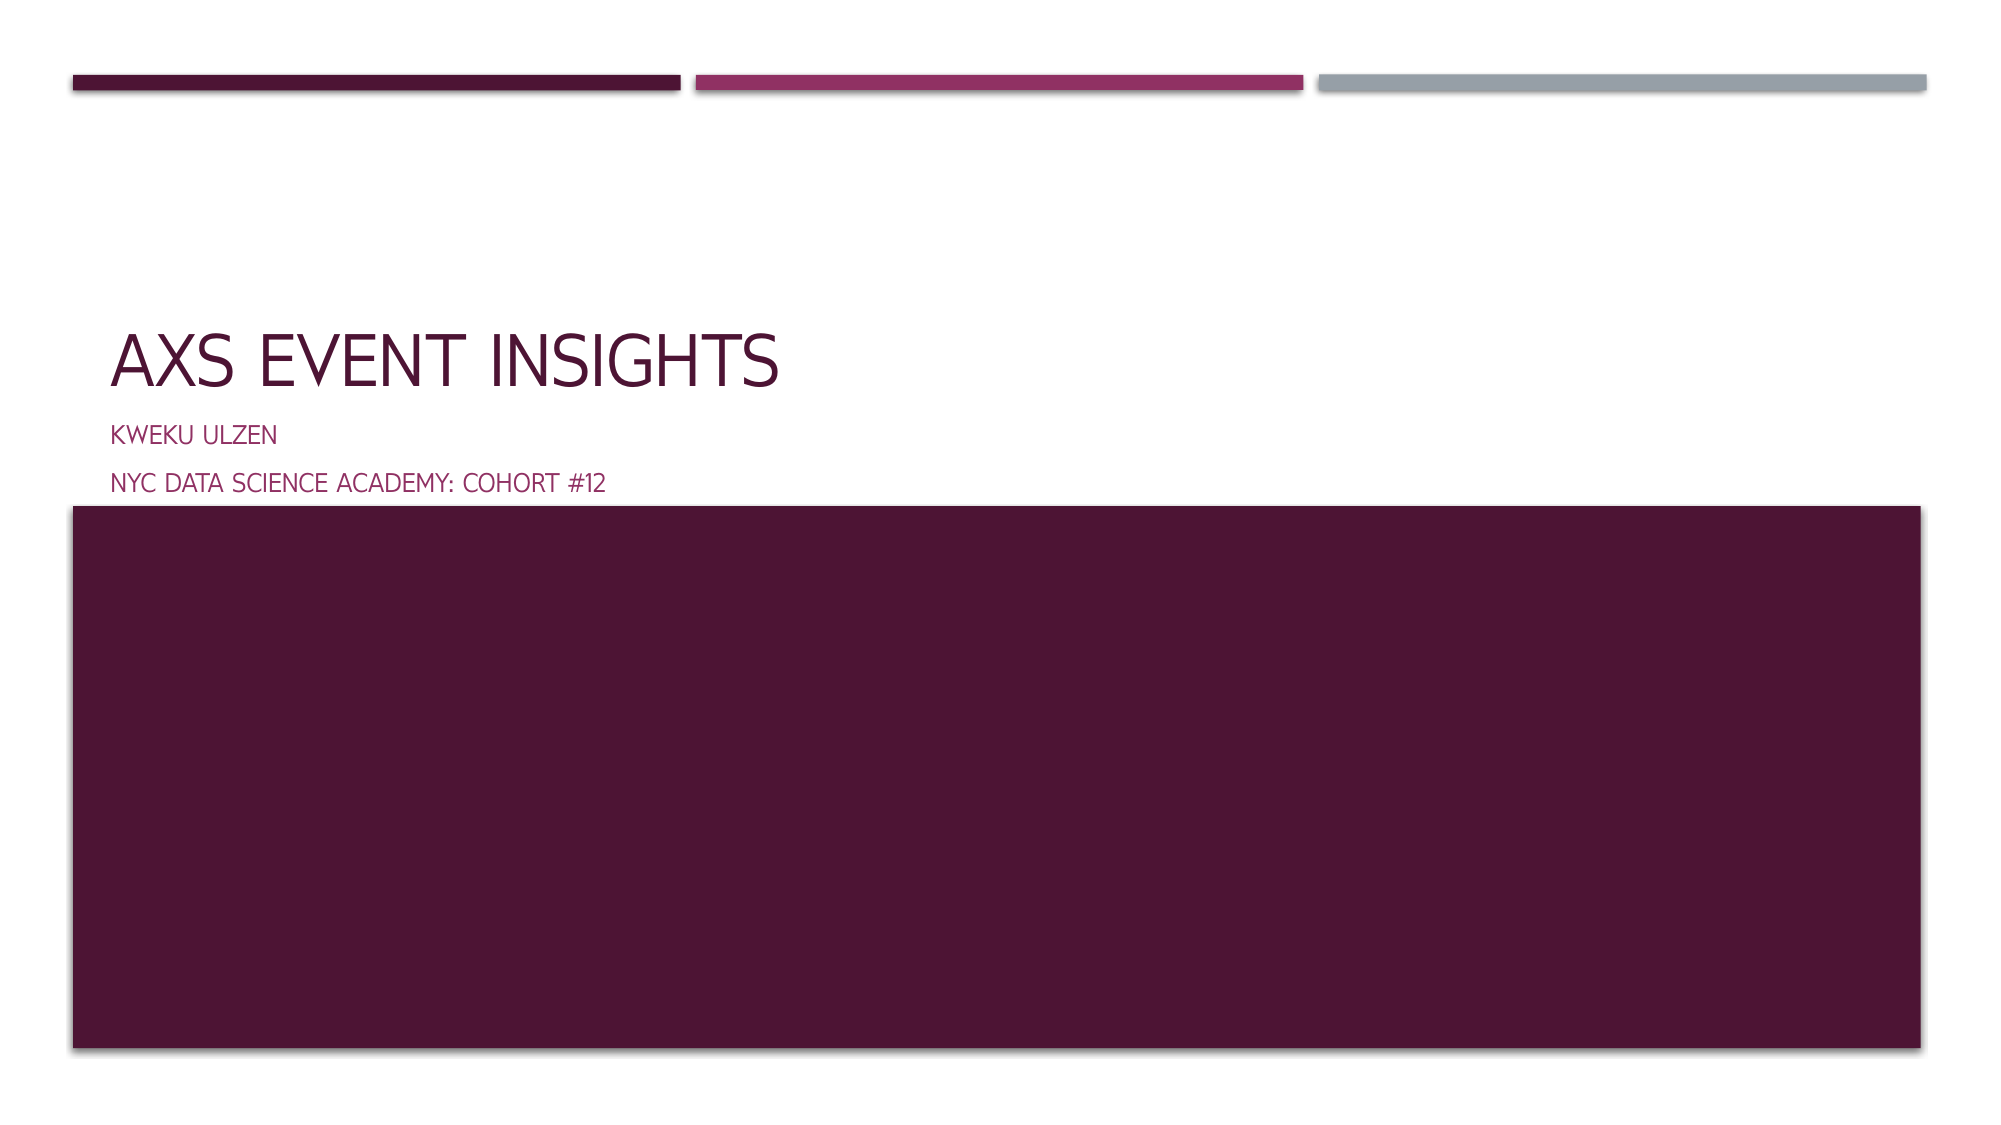

# AXS Event Insights
Kweku Ulzen
NYC Data Science Academy: Cohort #12